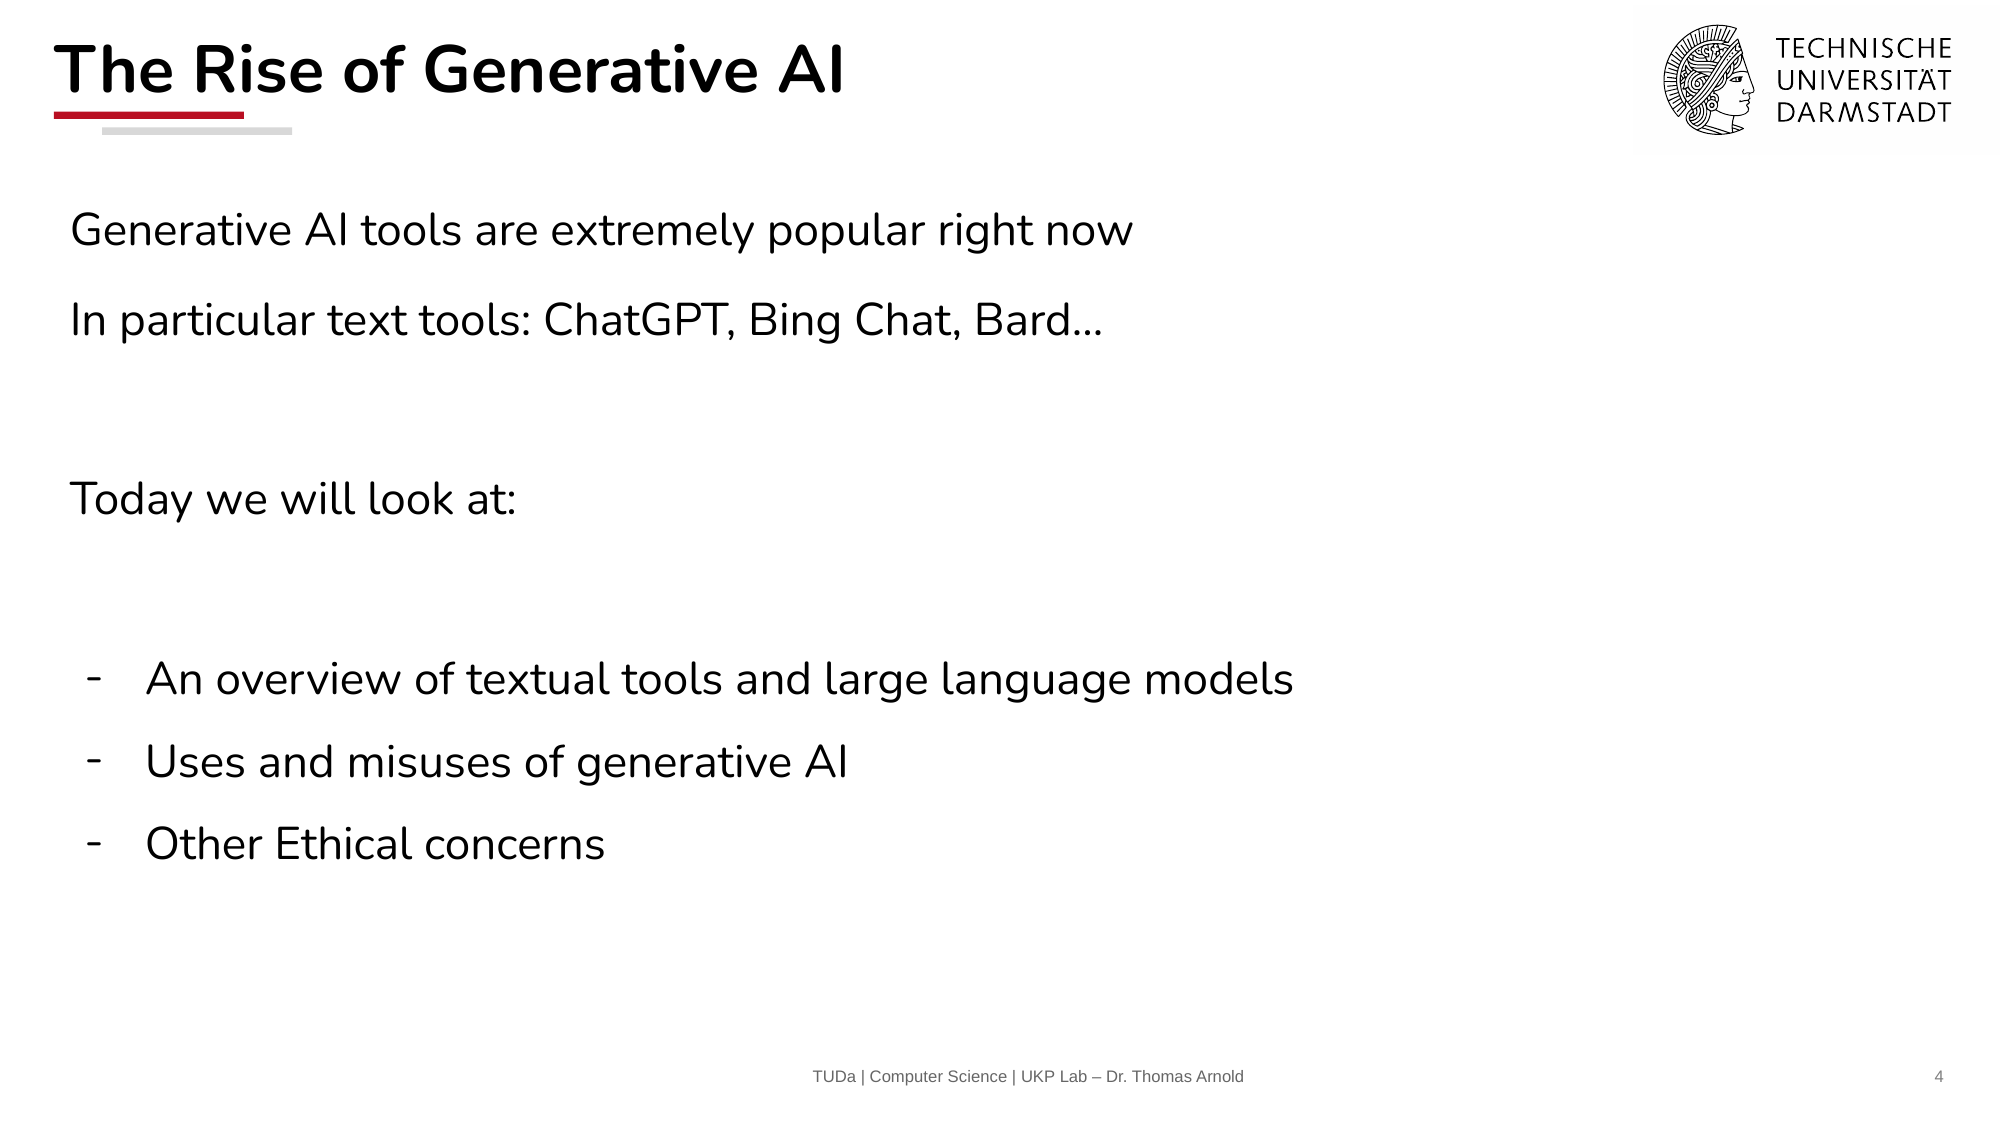

# The Rise of Generative AI
Generative AI tools are extremely popular right now
In particular text tools: ChatGPT, Bing Chat, Bard…

Today we will look at:

An overview of textual tools and large language models
Uses and misuses of generative AI
Other Ethical concerns